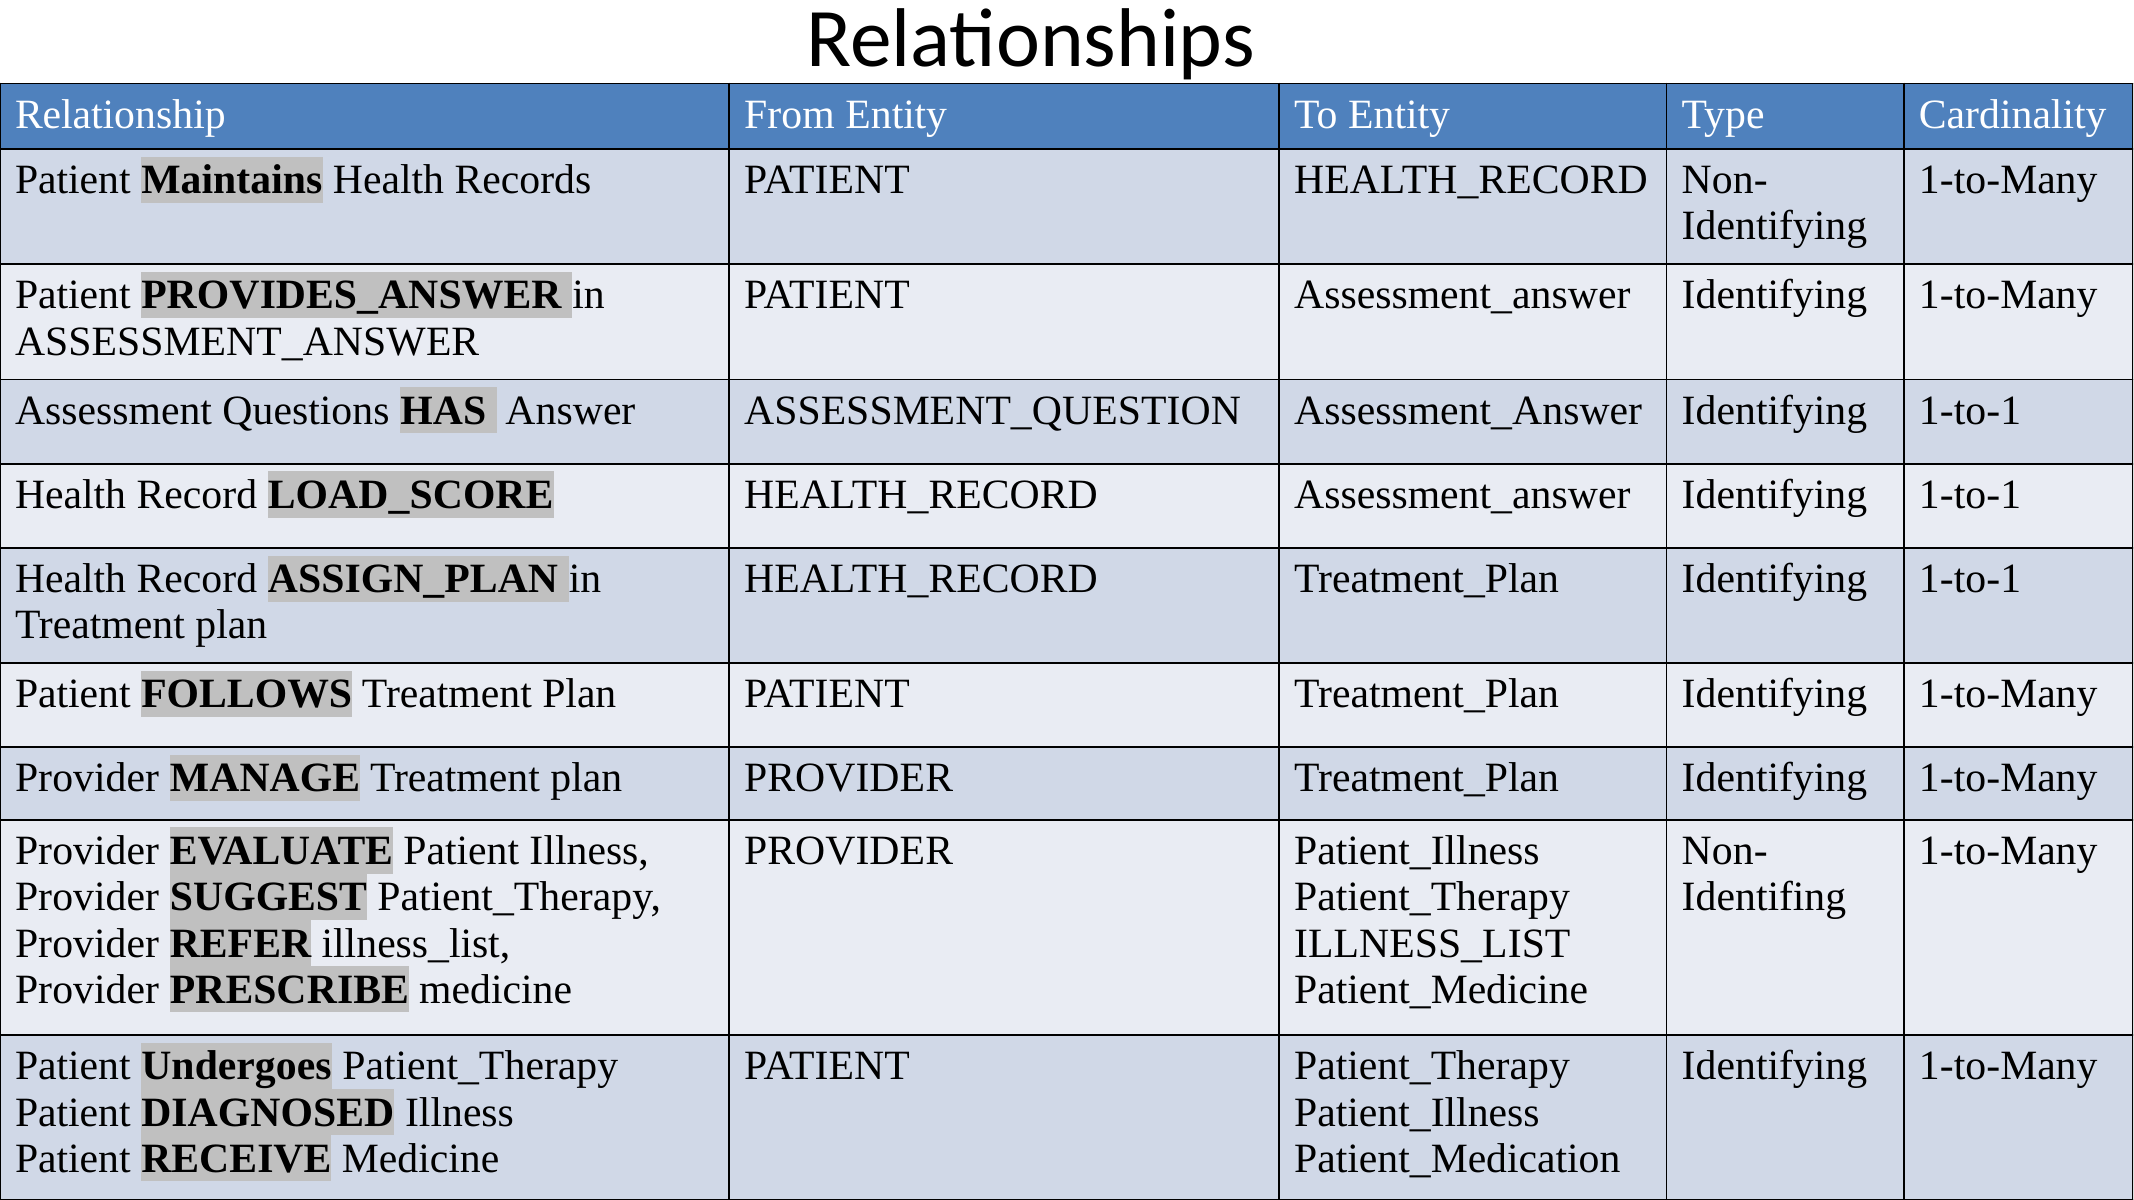

Relationships
| Relationship | From Entity | To Entity | Type | Cardinality |
| --- | --- | --- | --- | --- |
| Patient Maintains Health Records | PATIENT | HEALTH\_RECORD | Non-Identifying | 1-to-Many |
| Patient PROVIDES\_ANSWER in ASSESSMENT\_ANSWER | PATIENT | Assessment\_answer | Identifying | 1-to-Many |
| Assessment Questions HAS Answer | ASSESSMENT\_QUESTION | Assessment\_Answer | Identifying | 1-to-1 |
| Health Record LOAD\_SCORE | HEALTH\_RECORD | Assessment\_answer | Identifying | 1-to-1 |
| Health Record ASSIGN\_PLAN in Treatment plan | HEALTH\_RECORD | Treatment\_Plan | Identifying | 1-to-1 |
| Patient FOLLOWS Treatment Plan | PATIENT | Treatment\_Plan | Identifying | 1-to-Many |
| Provider MANAGE Treatment plan | PROVIDER | Treatment\_Plan | Identifying | 1-to-Many |
| Provider EVALUATE Patient Illness, Provider SUGGEST Patient\_Therapy, Provider REFER illness\_list, Provider PRESCRIBE medicine | PROVIDER | Patient\_Illness Patient\_Therapy ILLNESS\_LIST Patient\_Medicine | Non-Identifing | 1-to-Many |
| Patient Undergoes Patient\_Therapy Patient DIAGNOSED Illness Patient RECEIVE Medicine | PATIENT | Patient\_Therapy Patient\_Illness Patient\_Medication | Identifying | 1-to-Many |